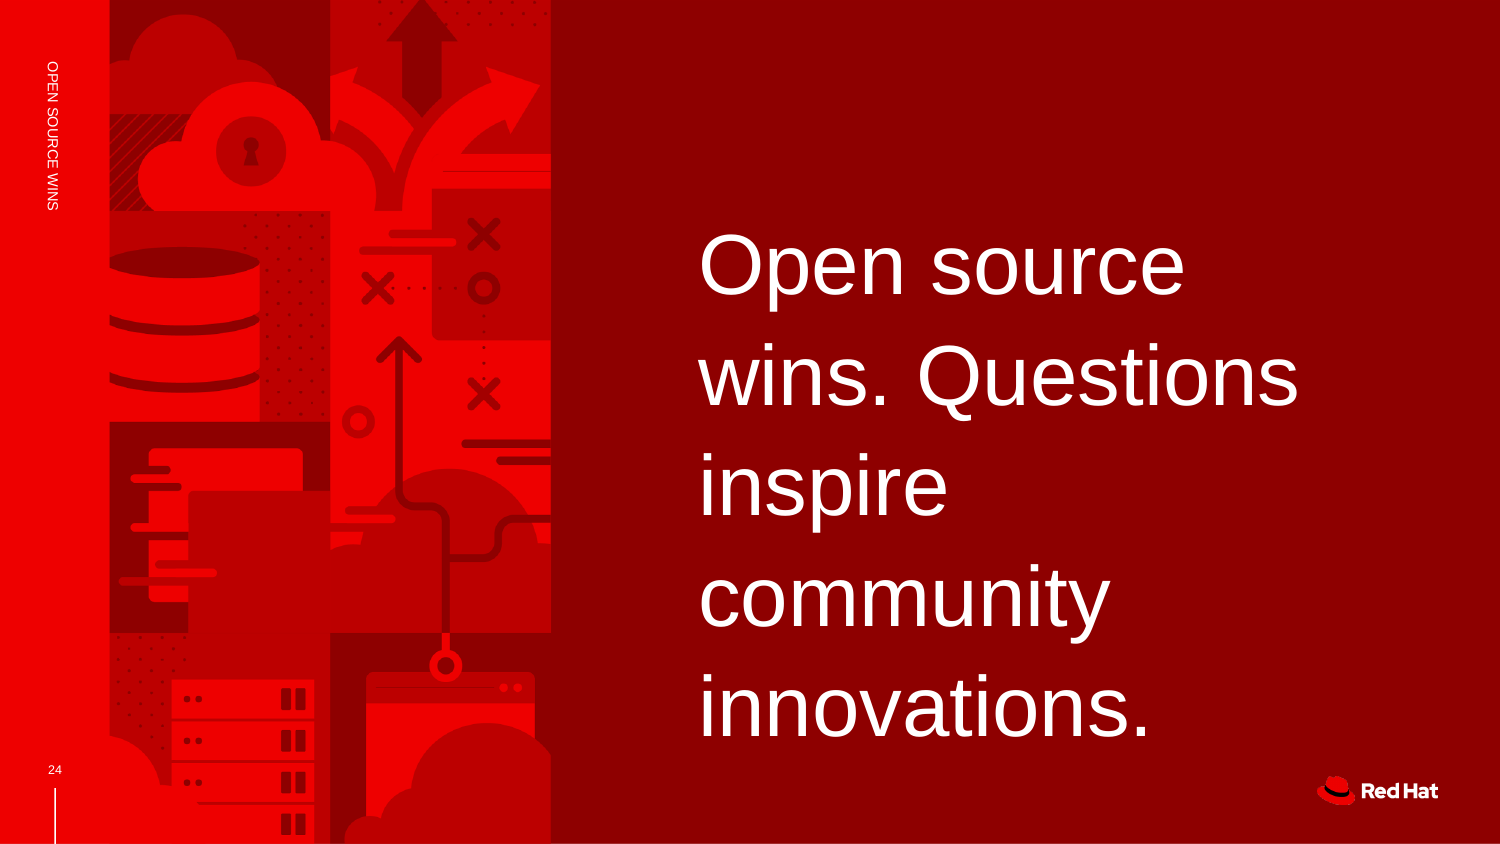

# Open source wins. Questions inspire community innovations.
OPEN SOURCE WINS
24